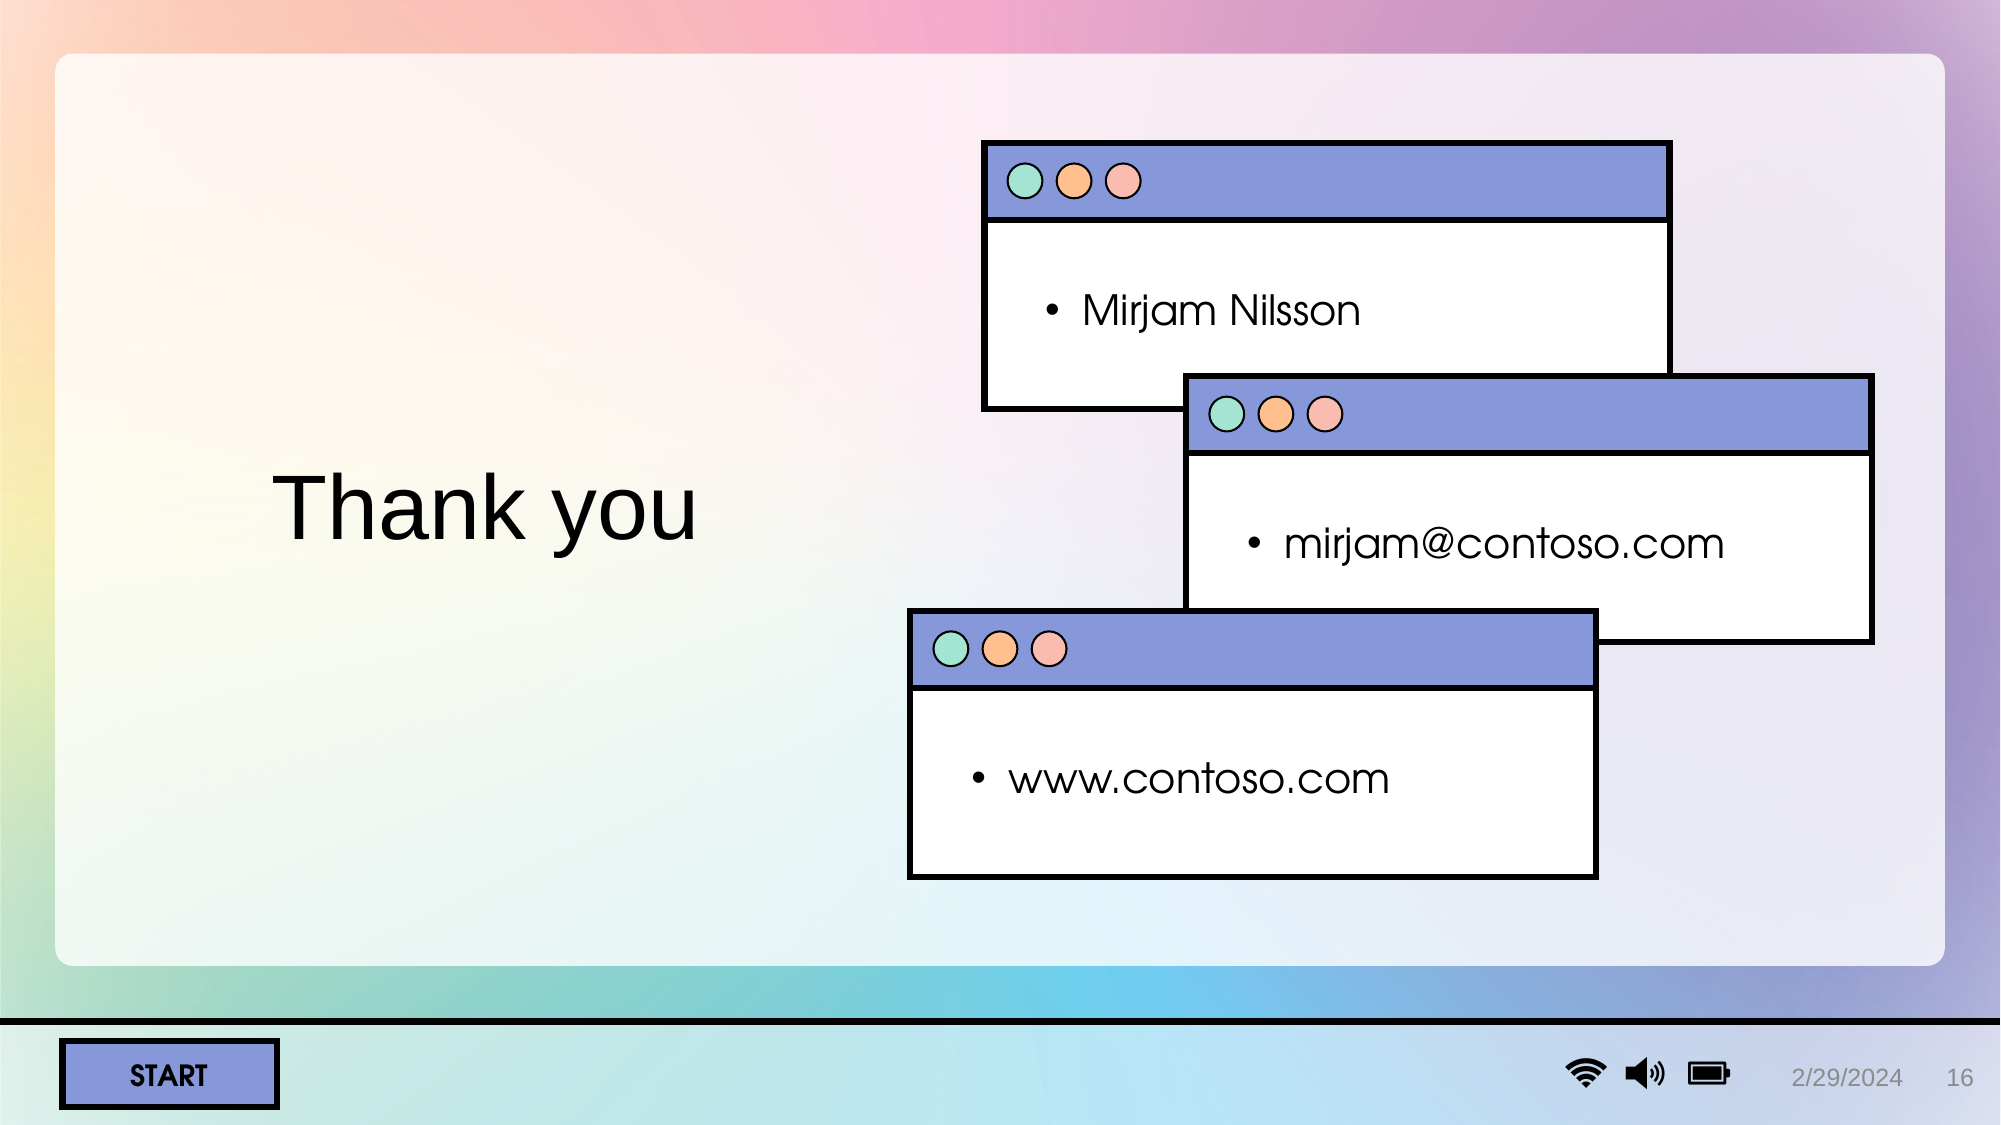

# Thank you
Mirjam Nilsson​
mirjam@contoso.com
www.contoso.com
2/29/2024
16
start